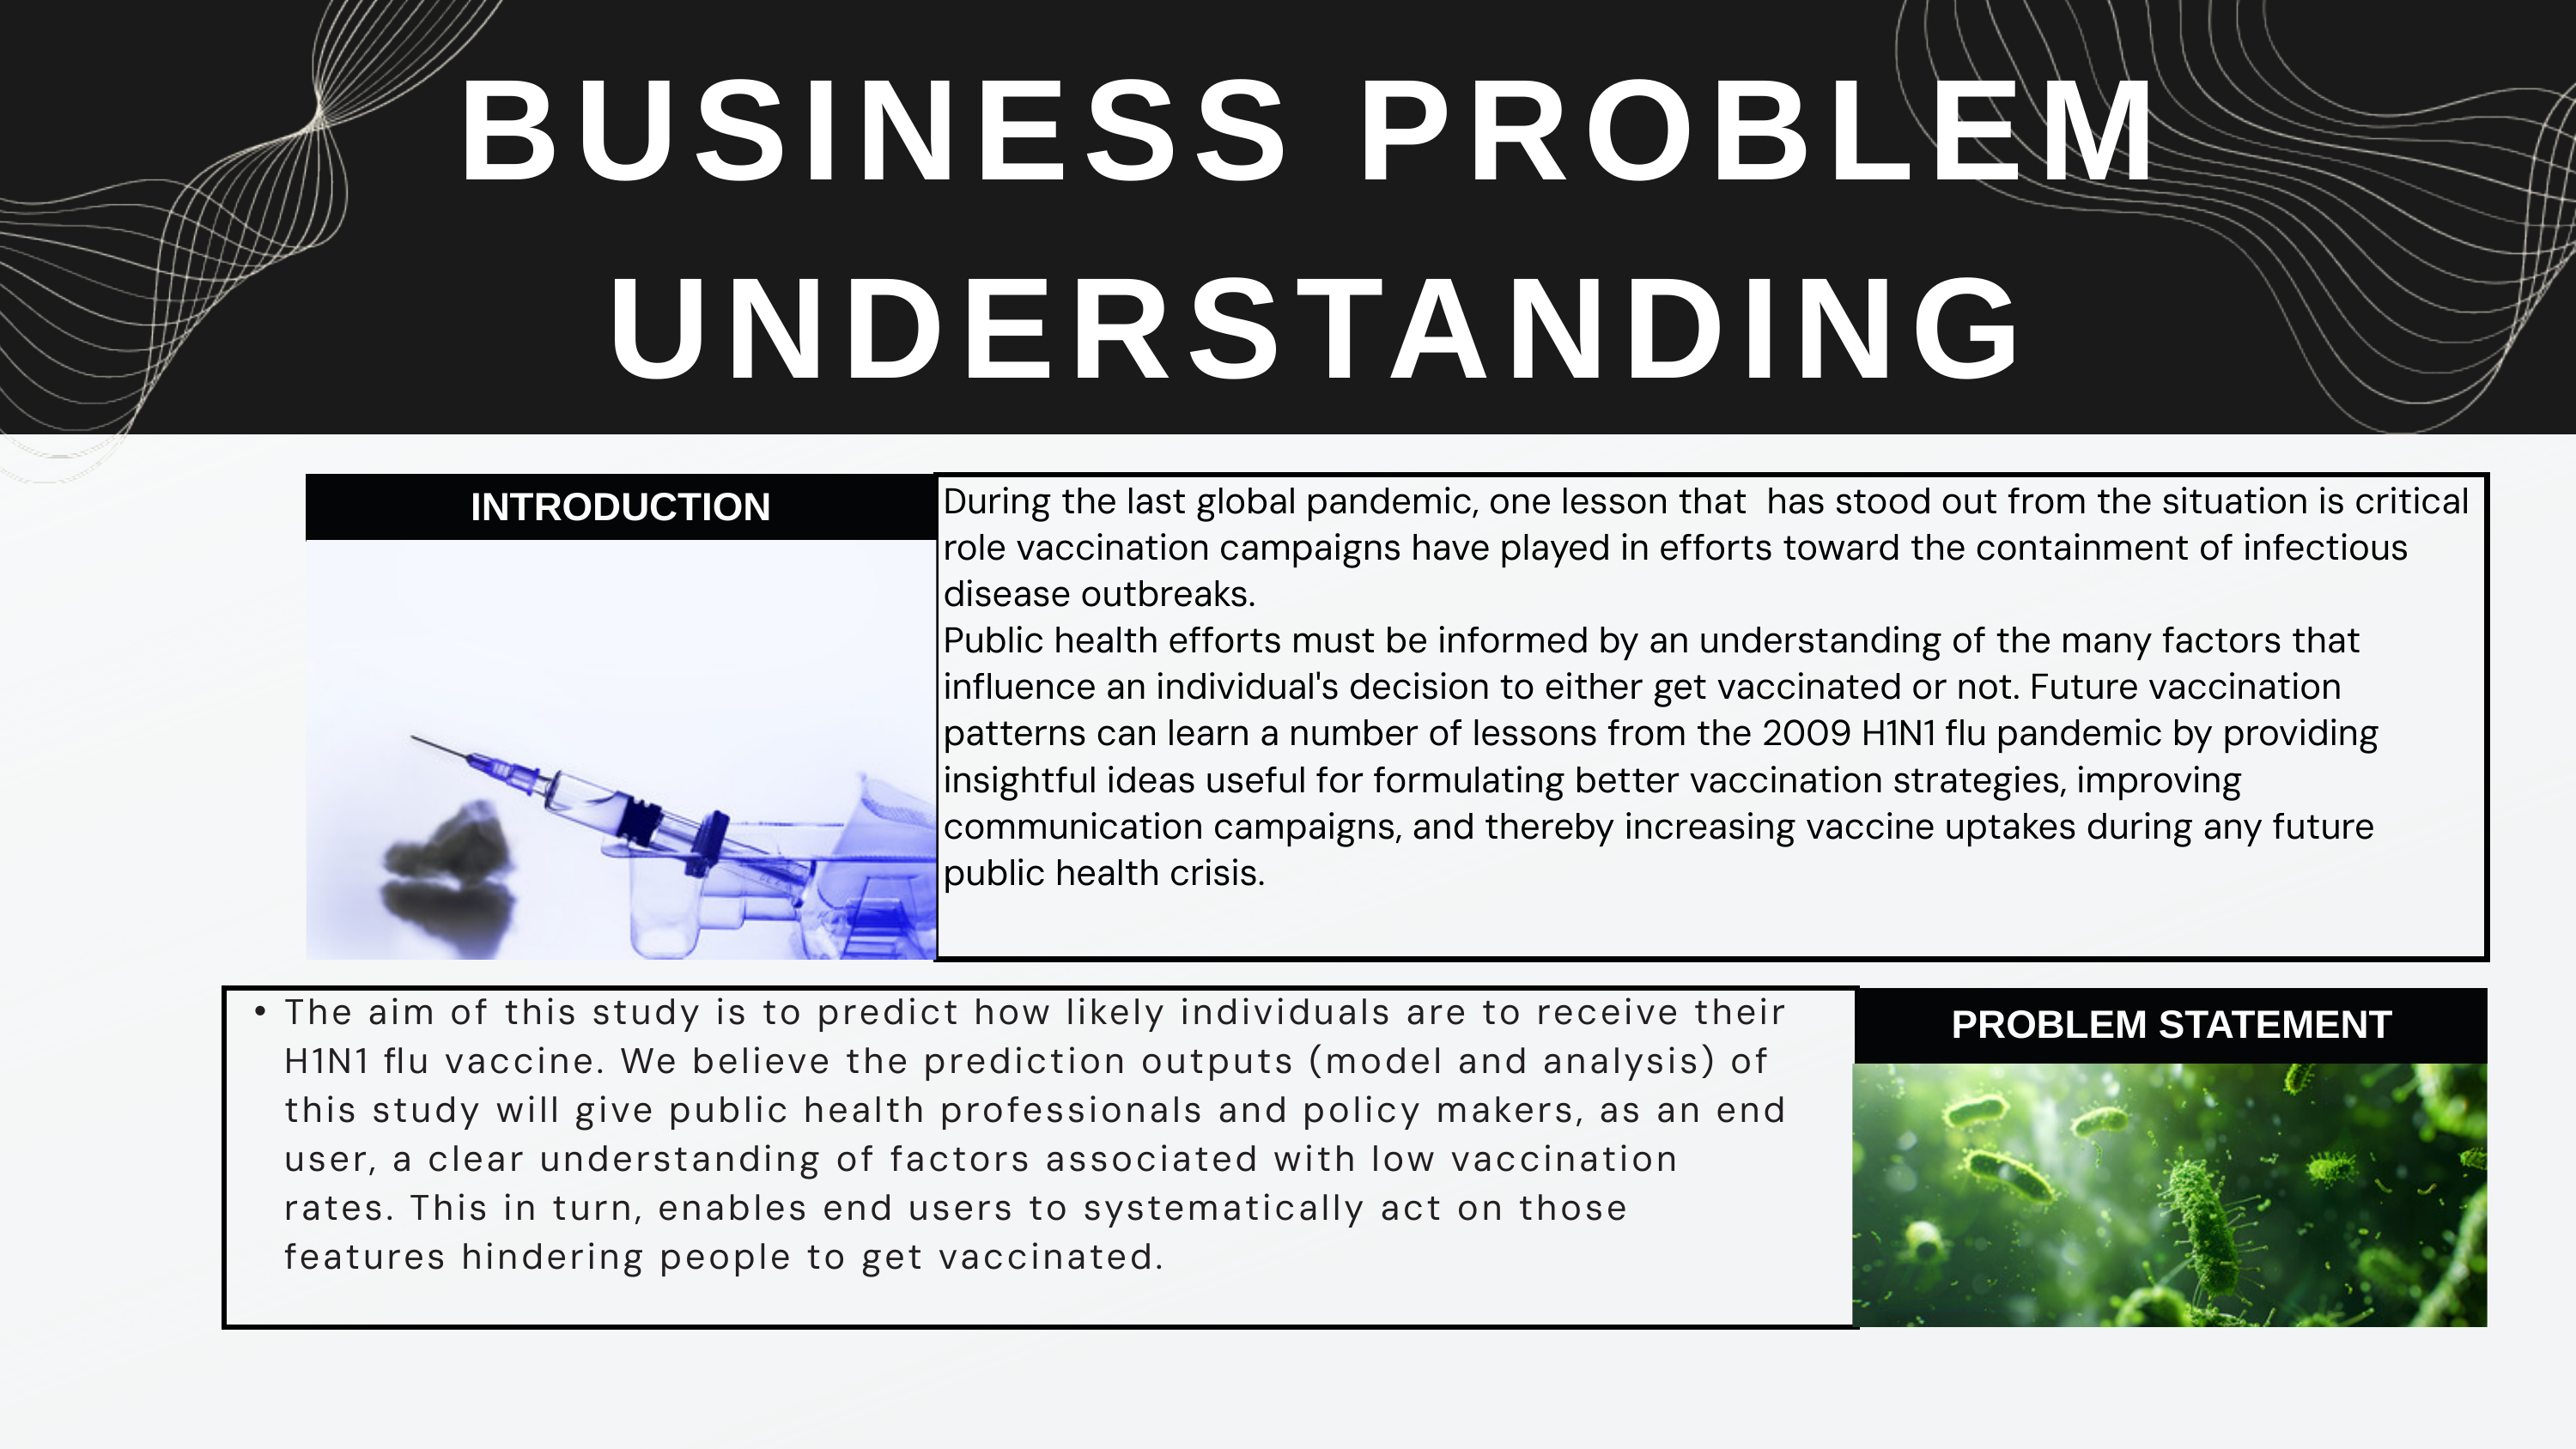

BUSINESS PROBLEM UNDERSTANDING

INTRODUCTION

During the last global pandemic, one lesson that  has stood out from the situation is critical role vaccination campaigns have played in efforts toward the containment of infectious disease outbreaks.
Public health efforts must be informed by an understanding of the many factors that influence an individual's decision to either get vaccinated or not. Future vaccination patterns can learn a number of lessons from the 2009 H1N1 flu pandemic by providing insightful ideas useful for formulating better vaccination strategies, improving communication campaigns, and thereby increasing vaccine uptakes during any future public health crisis.

The aim of this study is to predict how likely individuals are to receive their H1N1 flu vaccine. We believe the prediction outputs (model and analysis) of this study will give public health professionals and policy makers, as an end user, a clear understanding of factors associated with low vaccination rates. This in turn, enables end users to systematically act on those features hindering people to get vaccinated.

PROBLEM STATEMENT